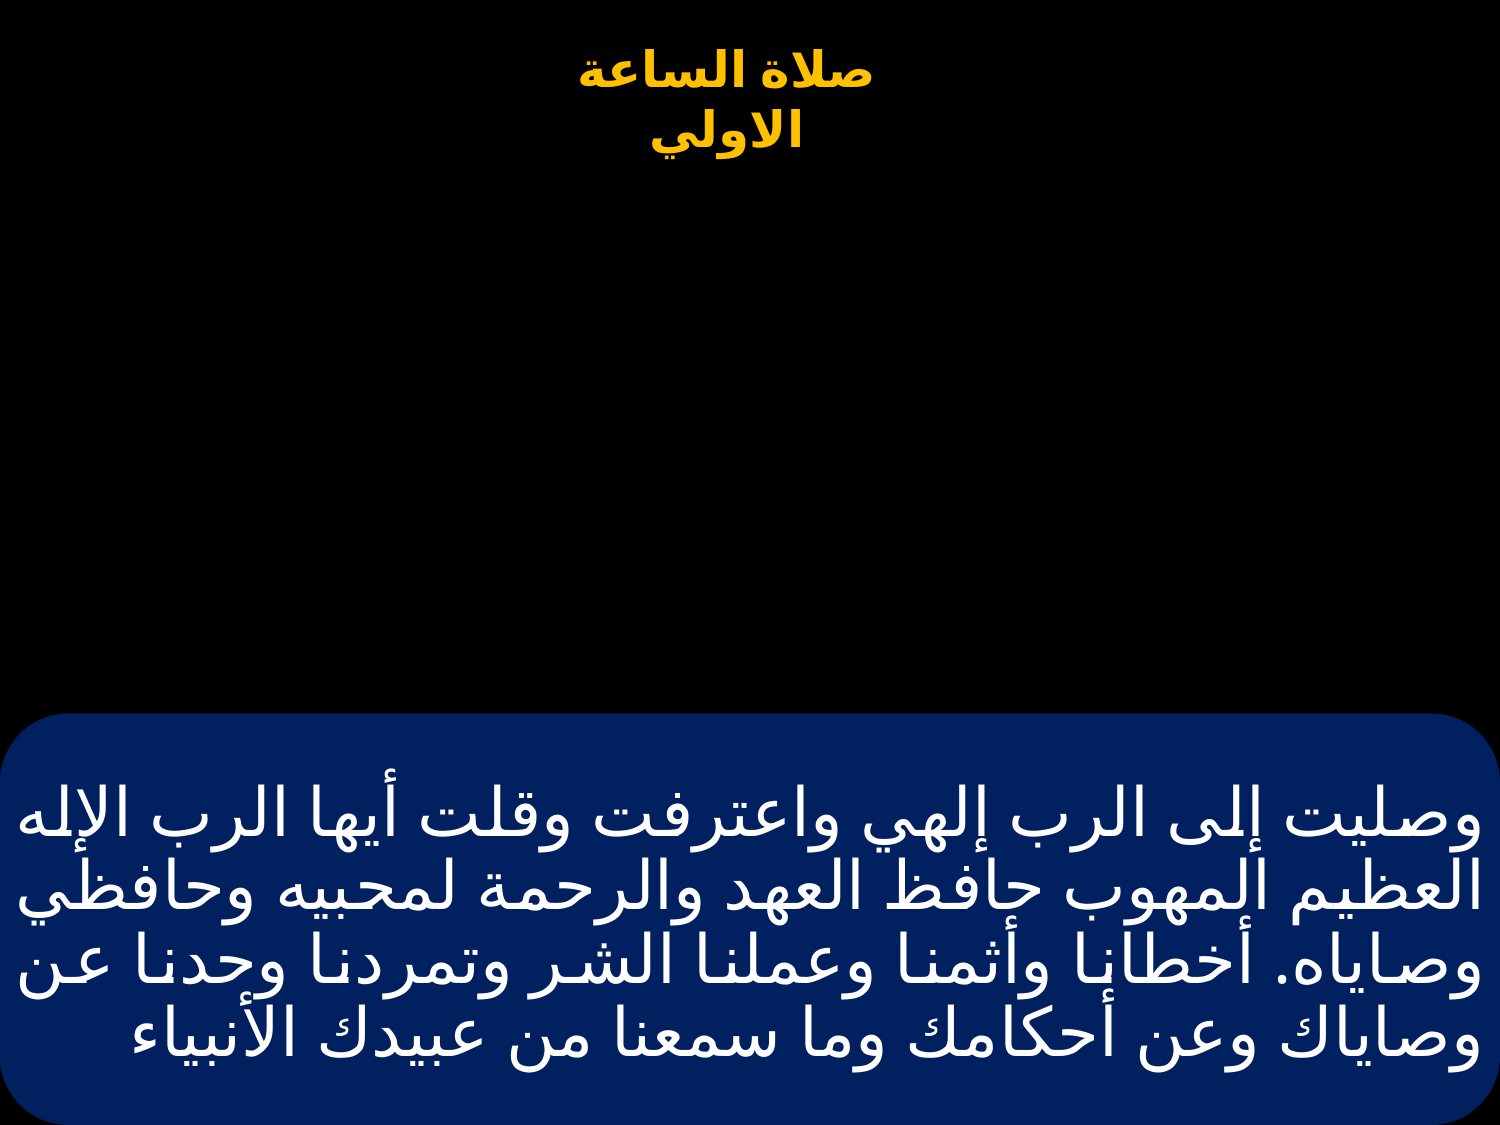

# وصليت إلى الرب إلهي واعترفت وقلت أيها الرب الإله العظيم المهوب حافظ العهد والرحمة لمحبيه وحافظي وصاياه. أخطانا وأثمنا وعملنا الشر وتمردنا وحدنا عن وصاياك وعن أحكامك وما سمعنا من عبيدك الأنبياء